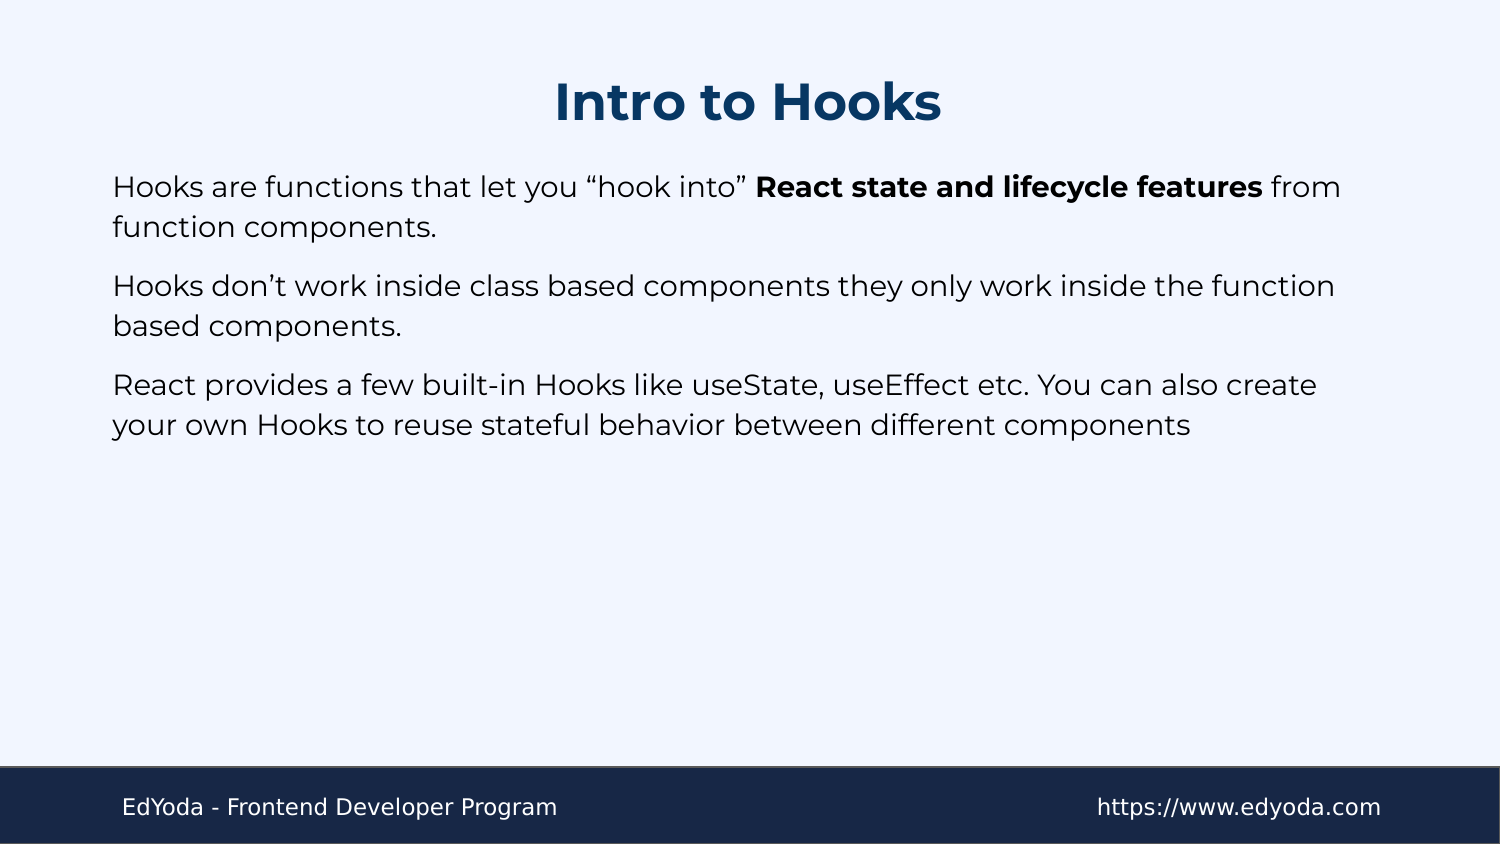

# Intro to Hooks
Hooks are functions that let you “hook into” React state and lifecycle features from function components.
Hooks don’t work inside class based components they only work inside the function based components.
React provides a few built-in Hooks like useState, useEffect etc. You can also create your own Hooks to reuse stateful behavior between different components

EdYoda - Frontend Developer Program
https://www.edyoda.com